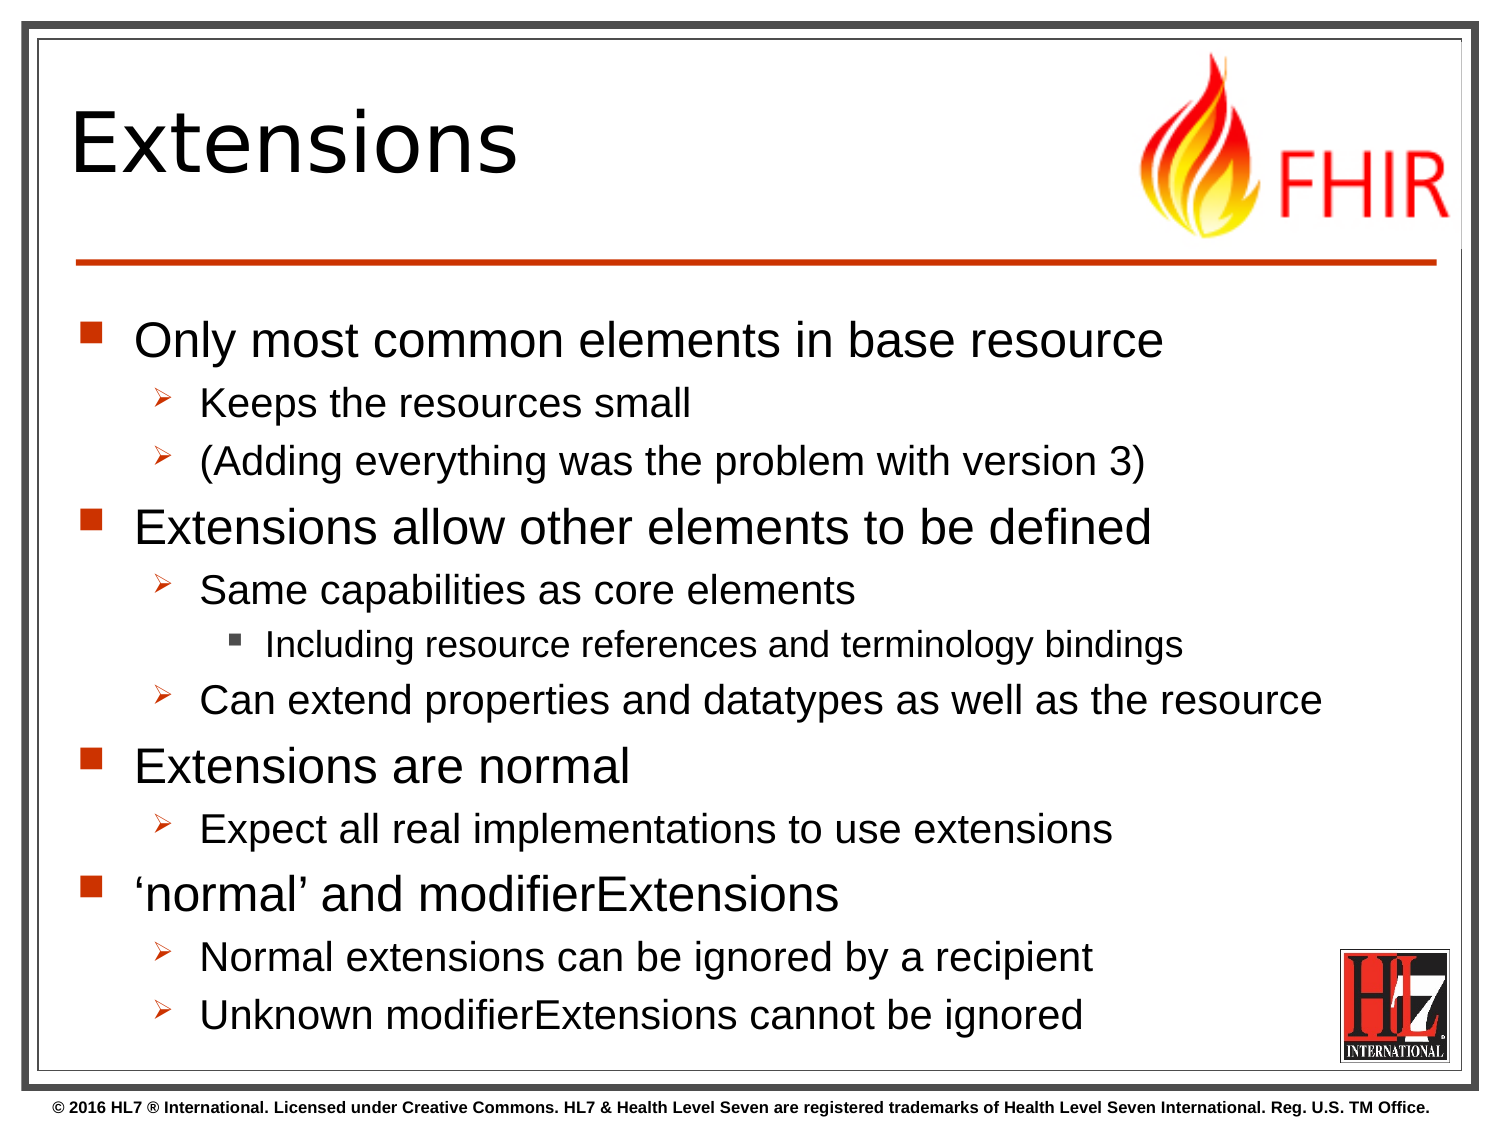

# Extensions
Only most common elements in base resource
Keeps the resources small
(Adding everything was the problem with version 3)
Extensions allow other elements to be defined
Same capabilities as core elements
Including resource references and terminology bindings
Can extend properties and datatypes as well as the resource
Extensions are normal
Expect all real implementations to use extensions
‘normal’ and modifierExtensions
Normal extensions can be ignored by a recipient
Unknown modifierExtensions cannot be ignored